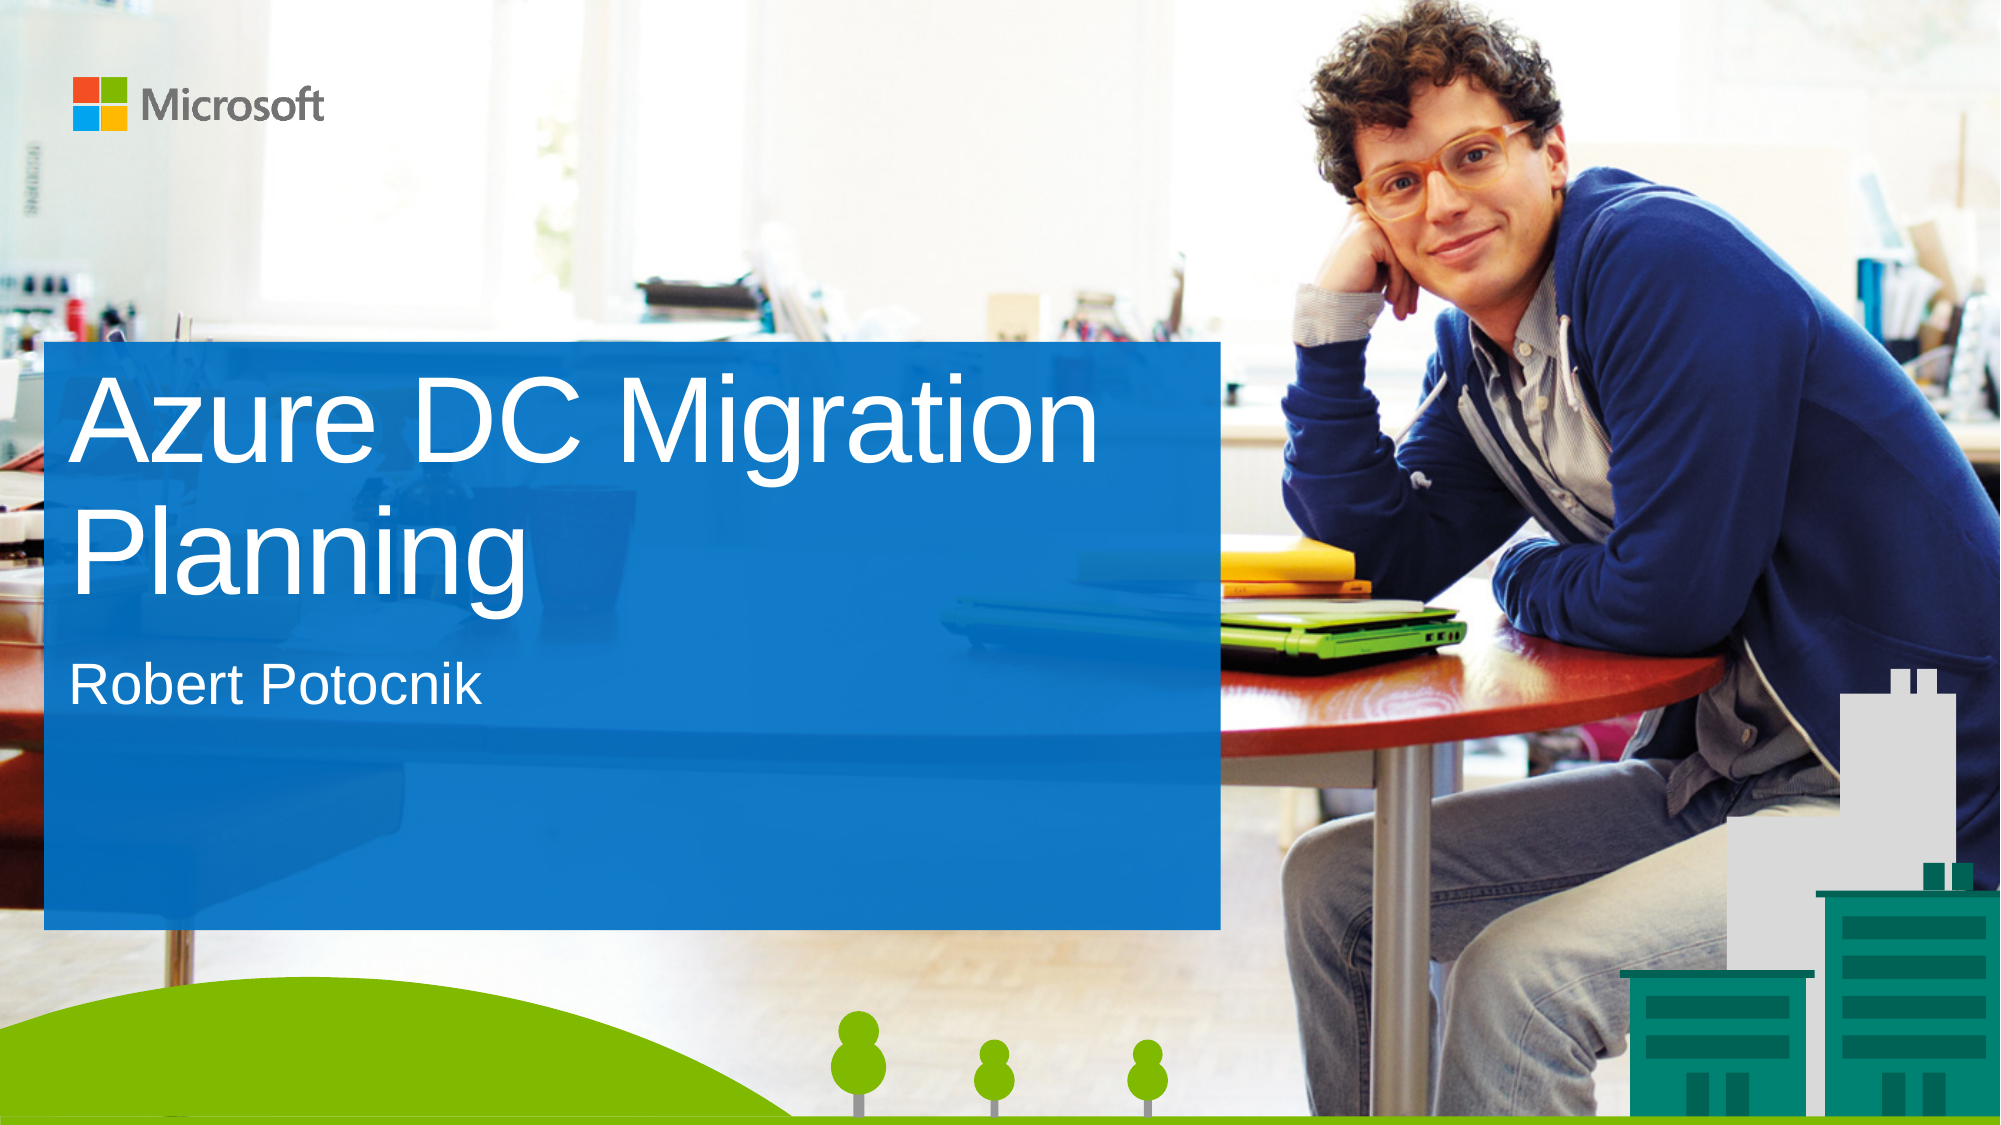

# Azure DC Migration Planning
Robert Potocnik